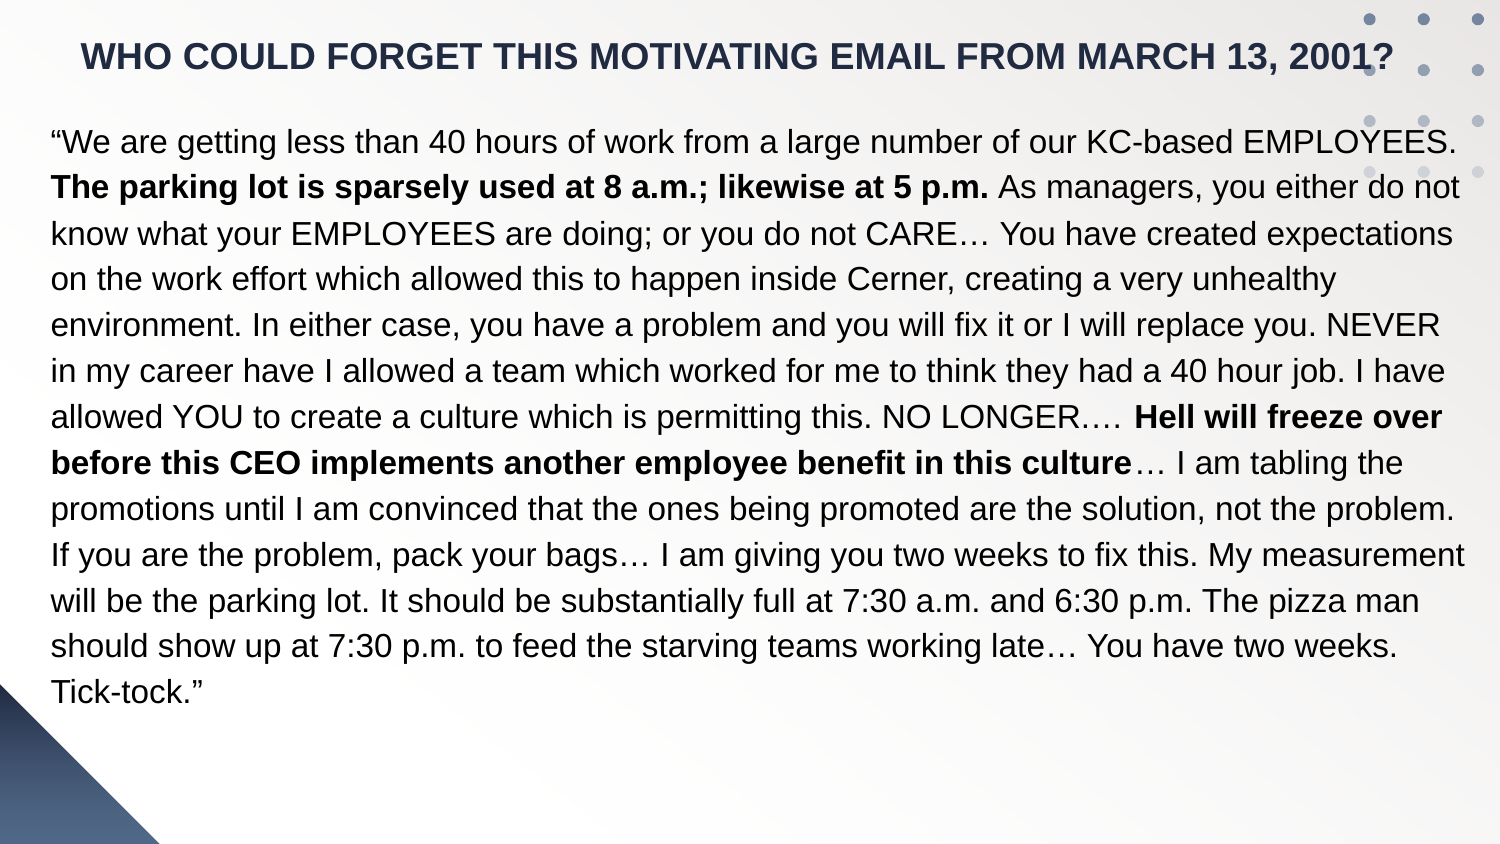

# WHO COULD FORGET THIS MOTIVATING EMAIL FROM MARCH 13, 2001?
“We are getting less than 40 hours of work from a large number of our KC-based EMPLOYEES. The parking lot is sparsely used at 8 a.m.; likewise at 5 p.m. As managers, you either do not know what your EMPLOYEES are doing; or you do not CARE… You have created expectations on the work effort which allowed this to happen inside Cerner, creating a very unhealthy environment. In either case, you have a problem and you will fix it or I will replace you. NEVER in my career have I allowed a team which worked for me to think they had a 40 hour job. I have allowed YOU to create a culture which is permitting this. NO LONGER.… Hell will freeze over before this CEO implements another employee benefit in this culture… I am tabling the promotions until I am convinced that the ones being promoted are the solution, not the problem. If you are the problem, pack your bags… I am giving you two weeks to fix this. My measurement will be the parking lot. It should be substantially full at 7:30 a.m. and 6:30 p.m. The pizza man should show up at 7:30 p.m. to feed the starving teams working late… You have two weeks. Tick-tock.”